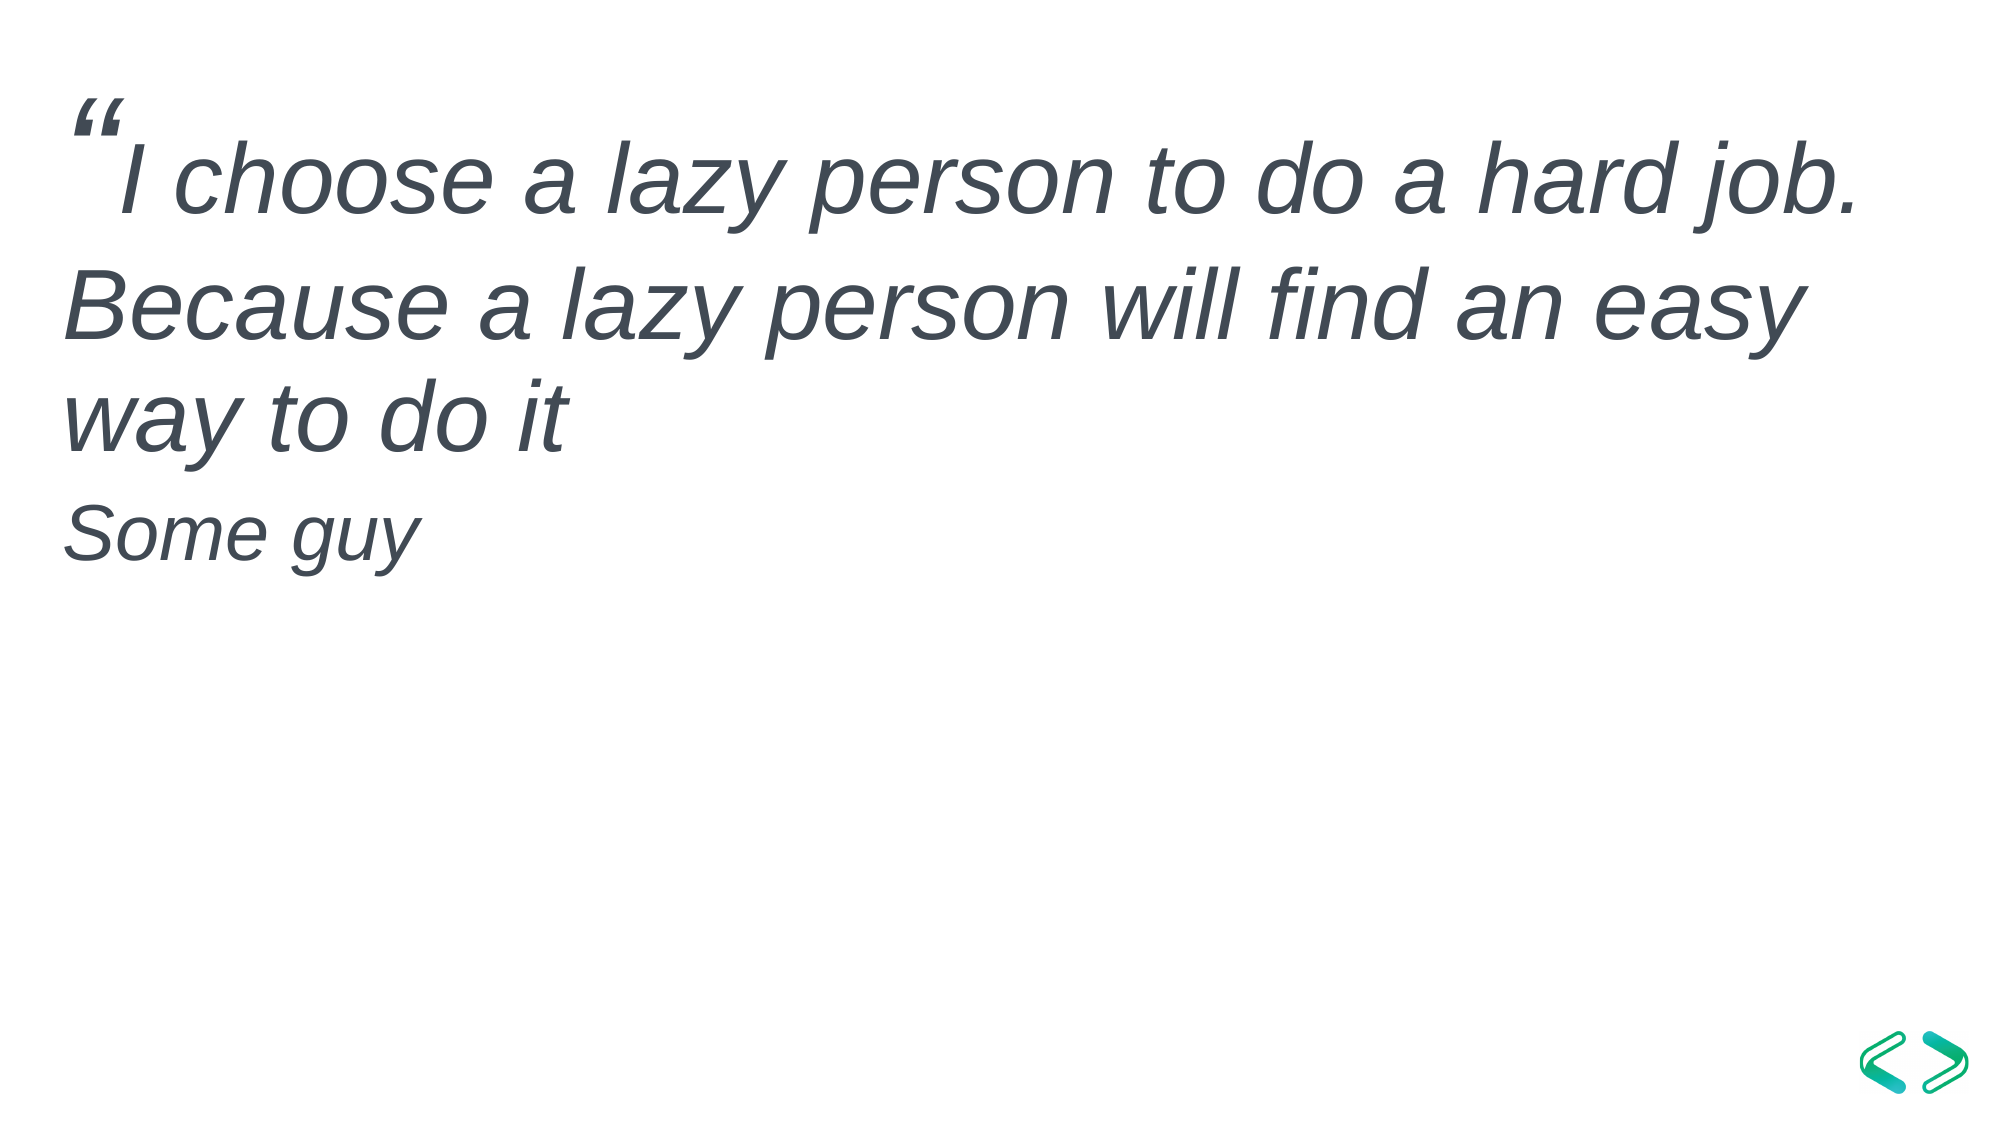

“I choose a lazy person to do a hard job. Because a lazy person will find an easy way to do it
Some guy